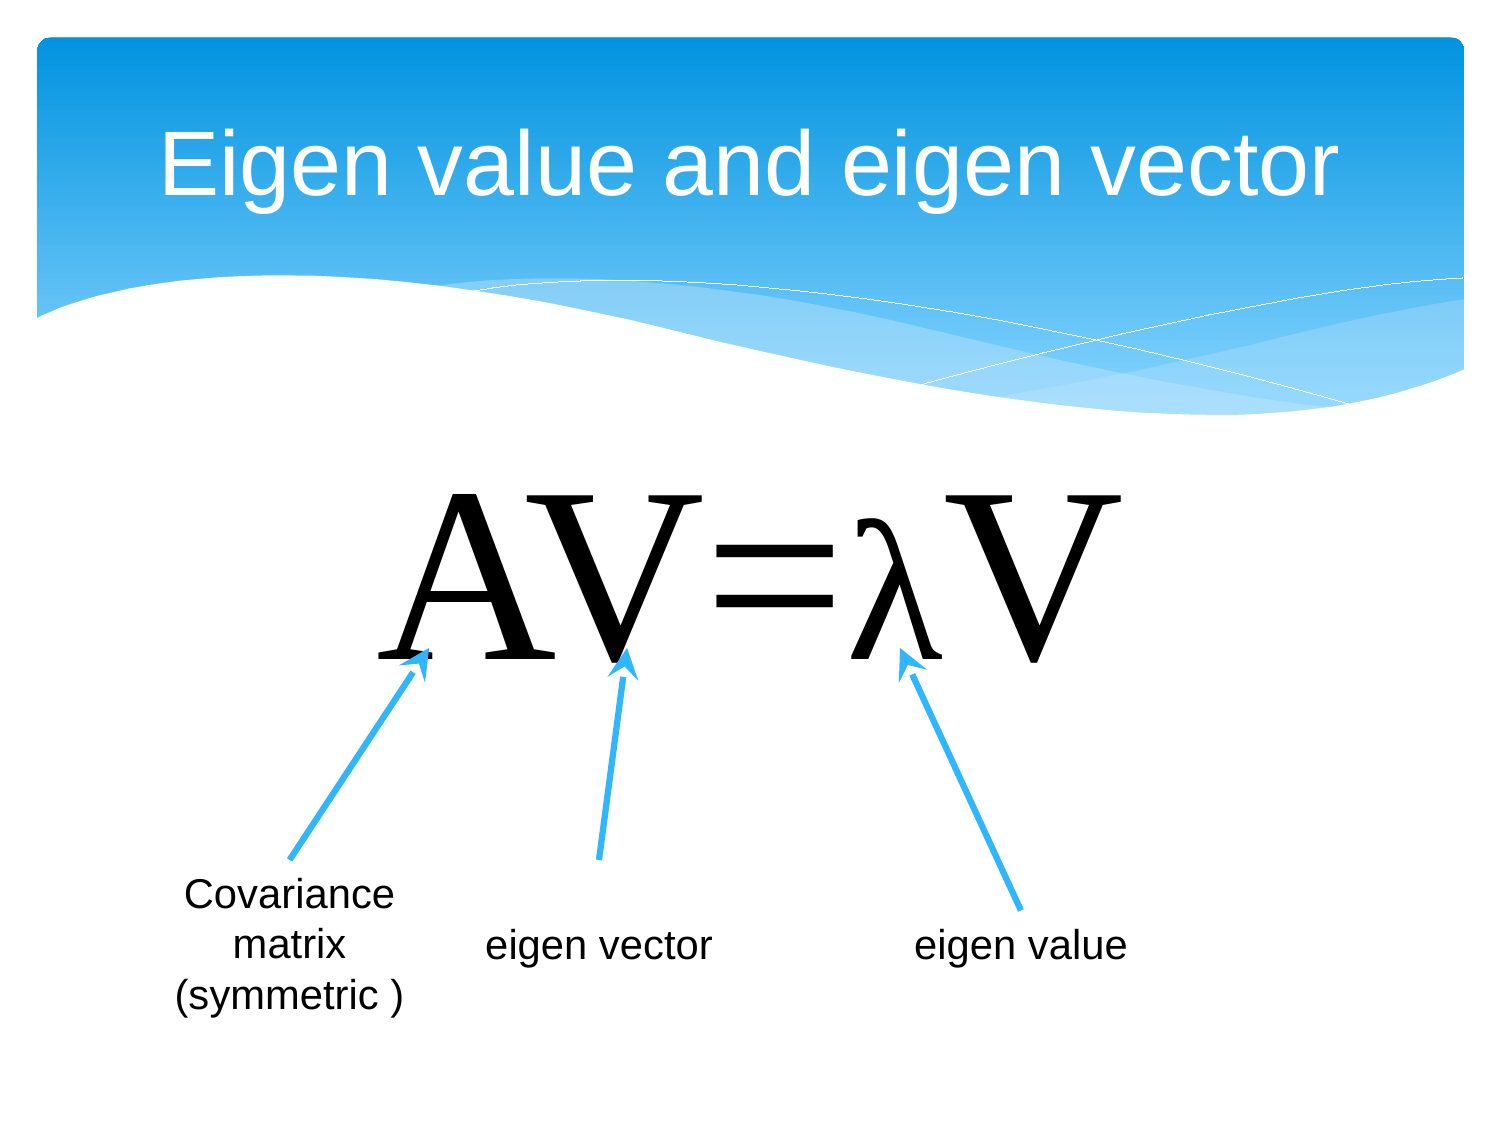

# Eigen value and eigen vector
AV=λV
Covariance matrix (symmetric )
eigen vector
eigen value